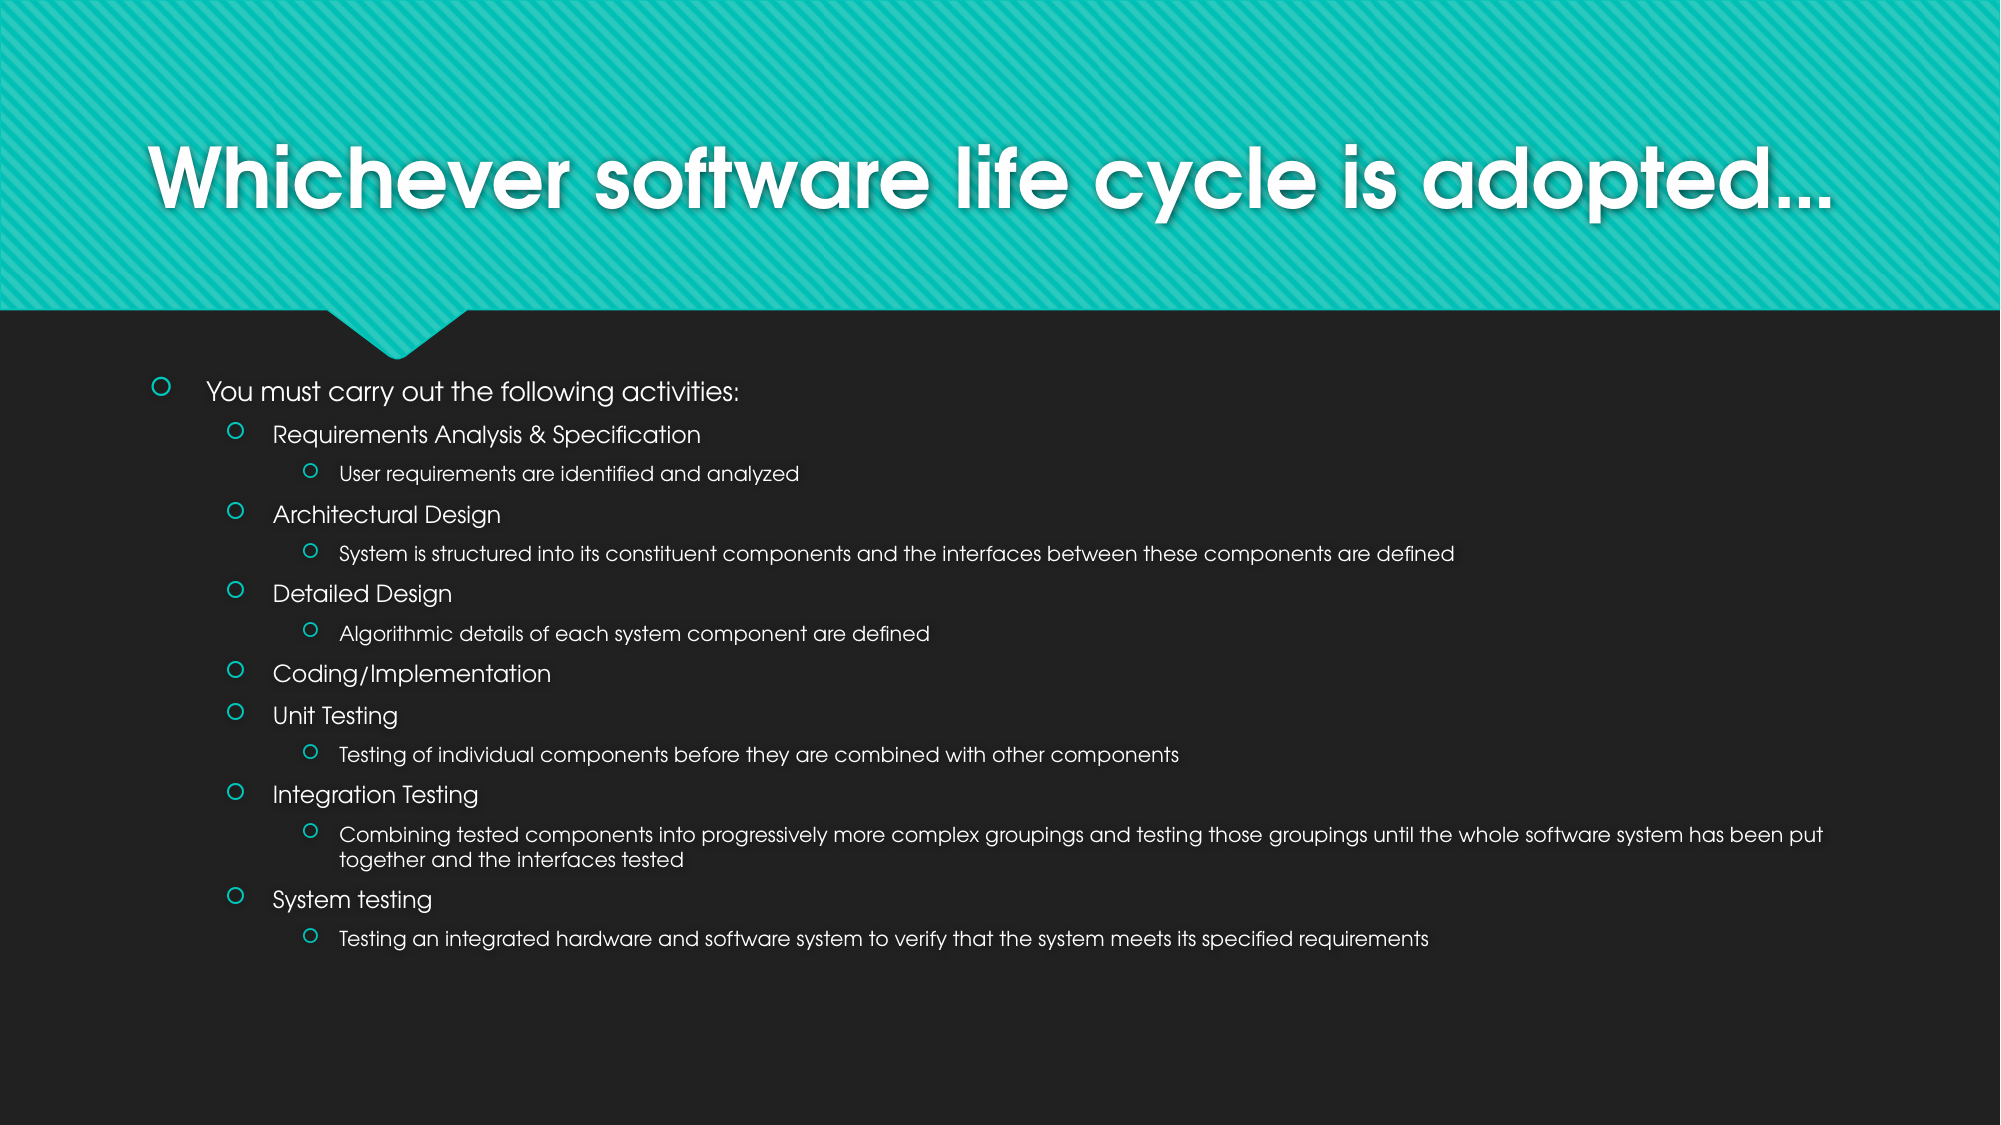

# Whichever software life cycle is adopted…
You must carry out the following activities:
Requirements Analysis & Specification
User requirements are identified and analyzed
Architectural Design
System is structured into its constituent components and the interfaces between these components are defined
Detailed Design
Algorithmic details of each system component are defined
Coding/Implementation
Unit Testing
Testing of individual components before they are combined with other components
Integration Testing
Combining tested components into progressively more complex groupings and testing those groupings until the whole software system has been put together and the interfaces tested
System testing
Testing an integrated hardware and software system to verify that the system meets its specified requirements